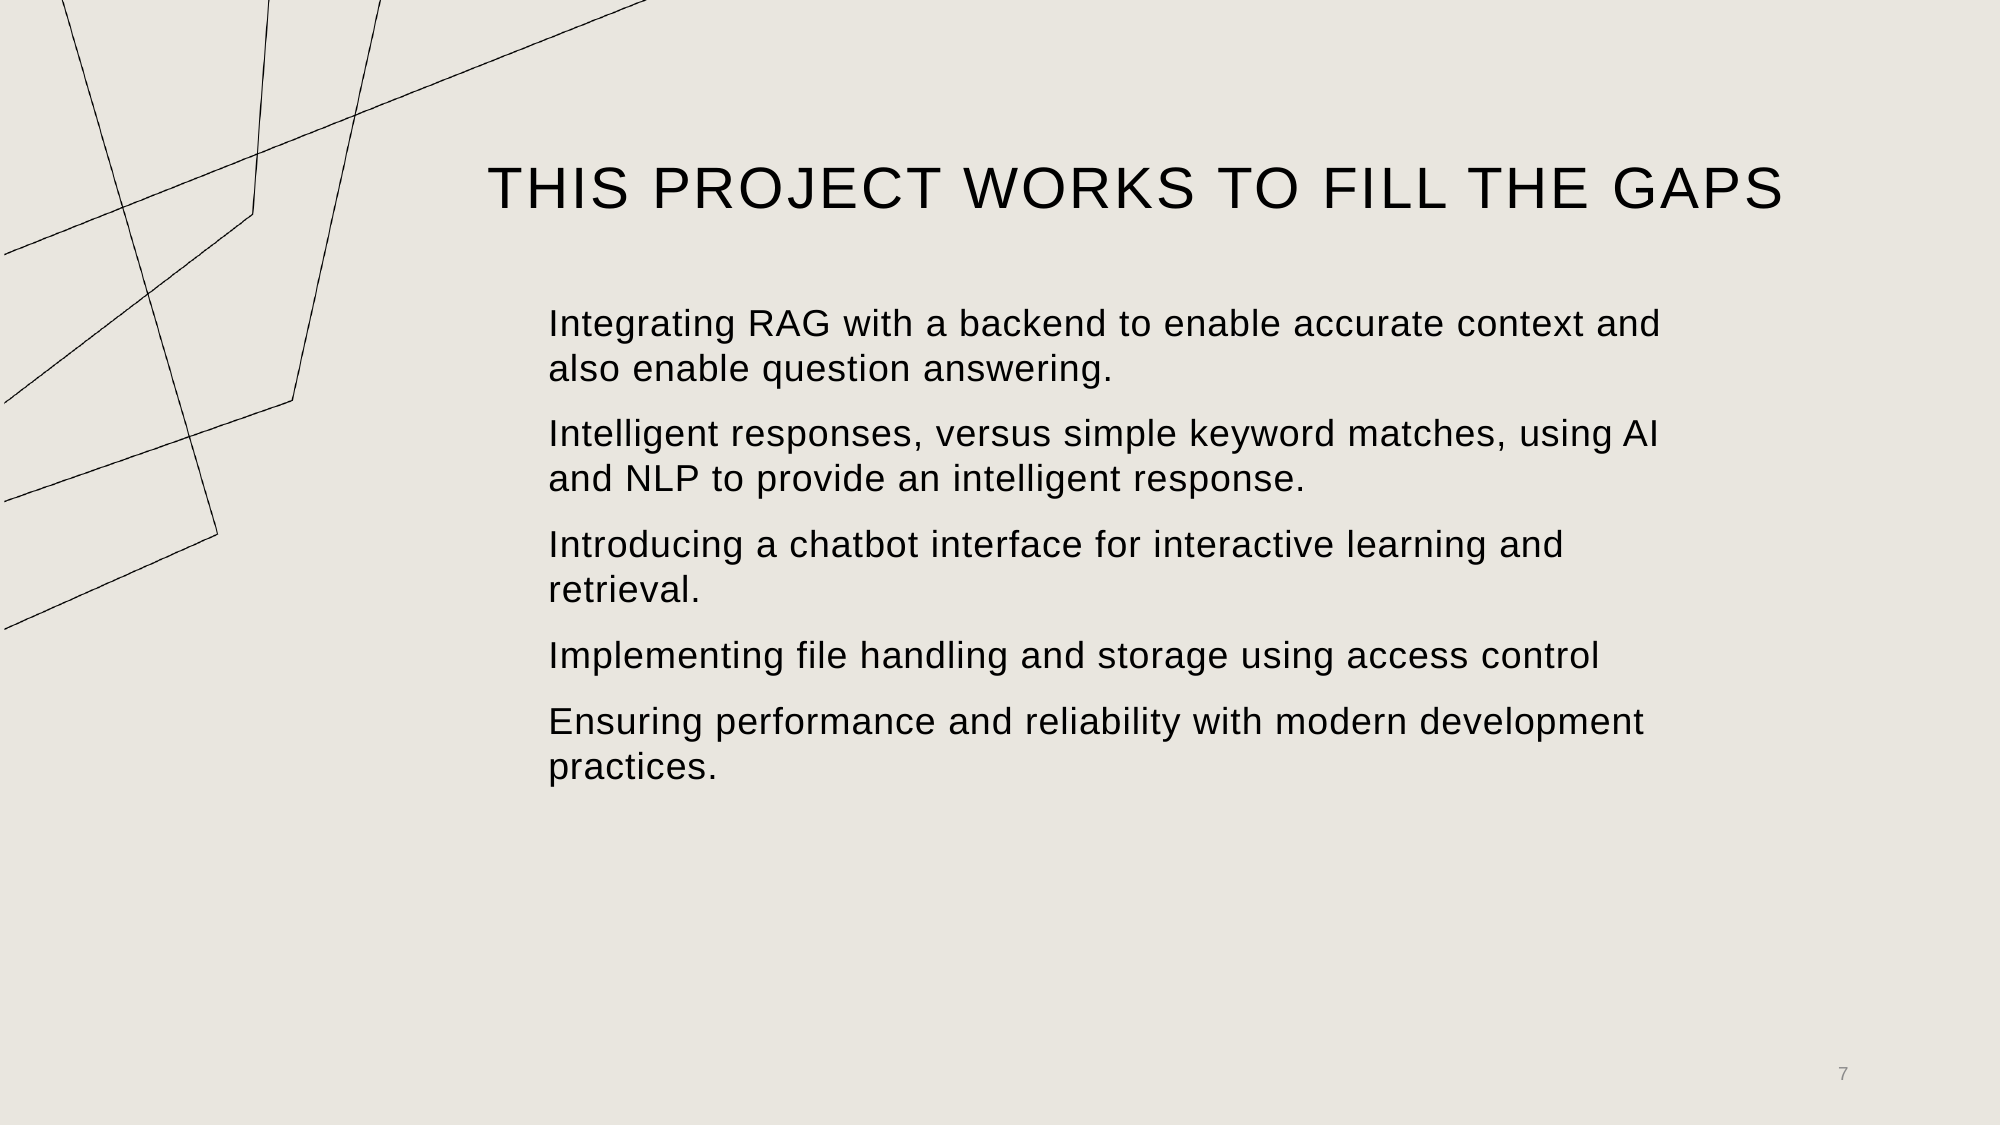

# This project works to fill THE gaps
Integrating RAG with a backend to enable accurate context and also enable question answering.
Intelligent responses, versus simple keyword matches, using AI and NLP to provide an intelligent response.
Introducing a chatbot interface for interactive learning and retrieval.
Implementing file handling and storage using access control
Ensuring performance and reliability with modern development   practices.
7